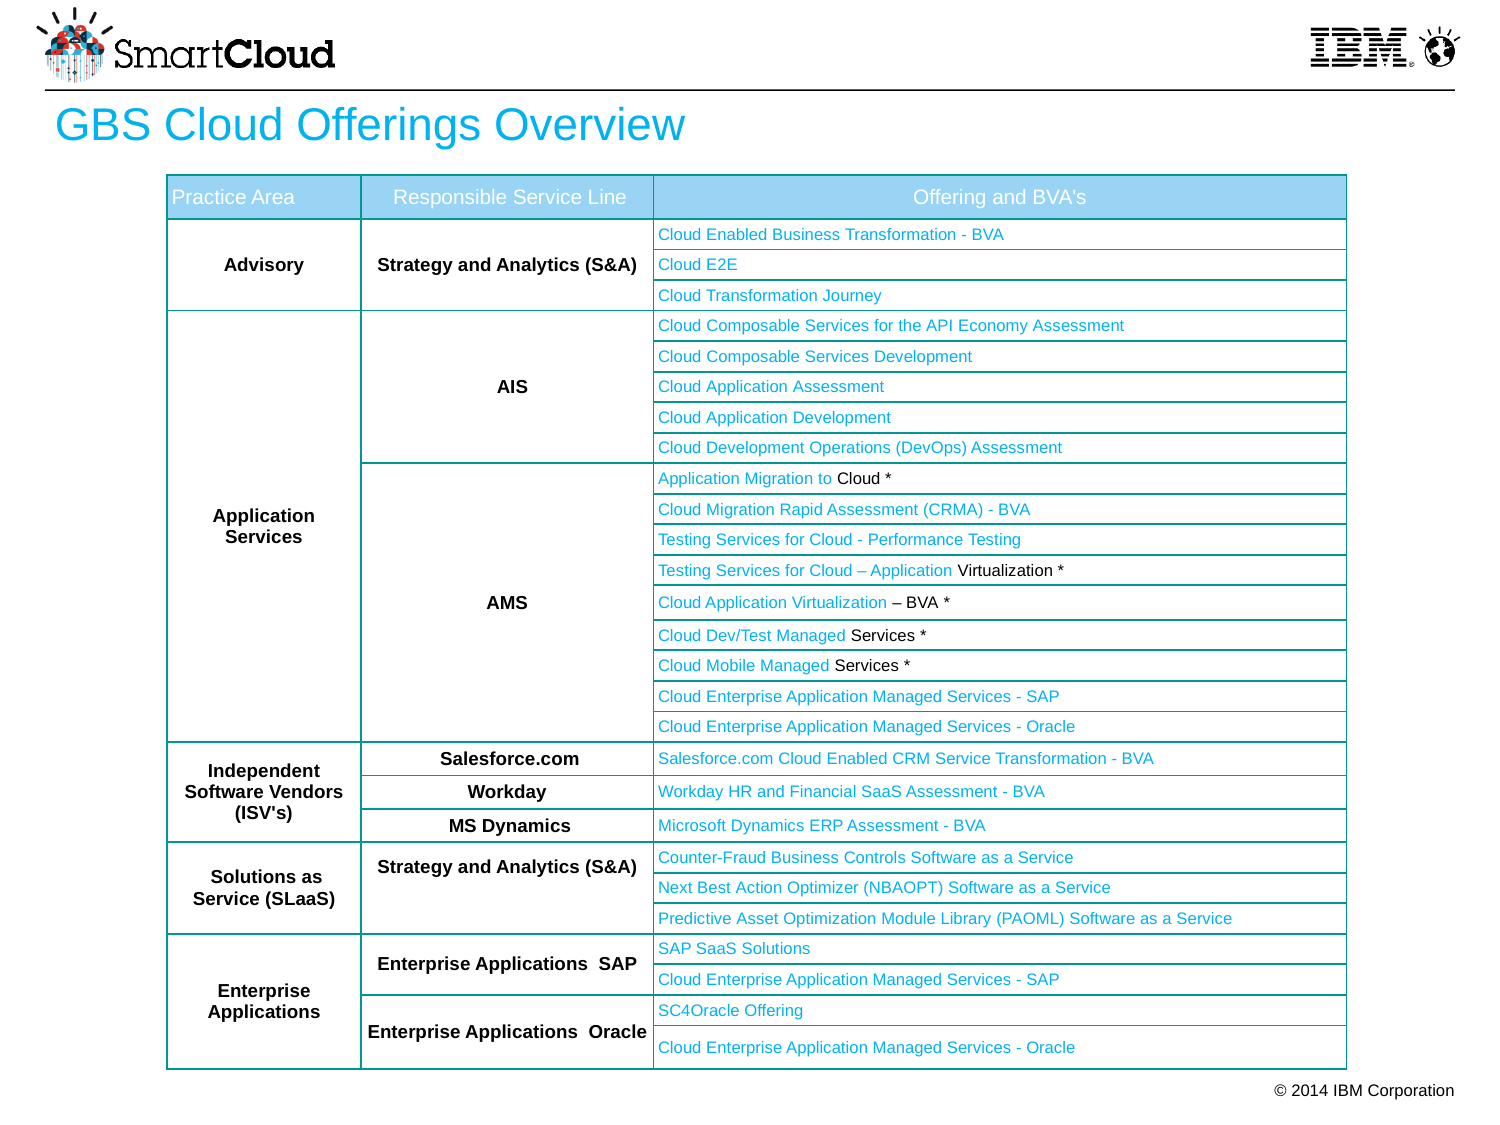

GBS Cloud Offerings Overview
| Practice Area | Responsible Service Line | Offering and BVA's |
| --- | --- | --- |
| Advisory | Strategy and Analytics (S&A) | Cloud Enabled Business Transformation - BVA |
|  |  | Cloud E2E |
|  |  | Cloud Transformation Journey |
| Application Services | AIS | Cloud Composable Services for the API Economy Assessment |
|  |  | Cloud Composable Services Development |
|  |  | Cloud Application Assessment |
|  |  | Cloud Application Development |
|  |  | Cloud Development Operations (DevOps) Assessment |
|  | AMS | Application Migration to Cloud \* |
|  |  | Cloud Migration Rapid Assessment (CRMA) - BVA |
|  |  | Testing Services for Cloud - Performance Testing |
|  |  | Testing Services for Cloud – Application Virtualization \* |
|  |  | Cloud Application Virtualization – BVA \* |
|  |  | Cloud Dev/Test Managed Services \* |
|  |  | Cloud Mobile Managed Services \* |
|  |  | Cloud Enterprise Application Managed Services - SAP |
|  |  | Cloud Enterprise Application Managed Services - Oracle |
| Independent Software Vendors (ISV's) | Salesforce.com | Salesforce.com Cloud Enabled CRM Service Transformation - BVA |
|  | Workday | Workday HR and Financial SaaS Assessment - BVA |
|  | MS Dynamics | Microsoft Dynamics ERP Assessment - BVA |
| Solutions as Service (SLaaS) | Strategy and Analytics (S&A) | Counter-Fraud Business Controls Software as a Service |
|  |  | Next Best Action Optimizer (NBAOPT) Software as a Service |
|  |  | Predictive Asset Optimization Module Library (PAOML) Software as a Service |
| Enterprise Applications | Enterprise Applications  SAP | SAP SaaS Solutions |
|  |  | Cloud Enterprise Application Managed Services - SAP |
|  | Enterprise Applications  Oracle | SC4Oracle Offering |
|  |  | Cloud Enterprise Application Managed Services - Oracle |